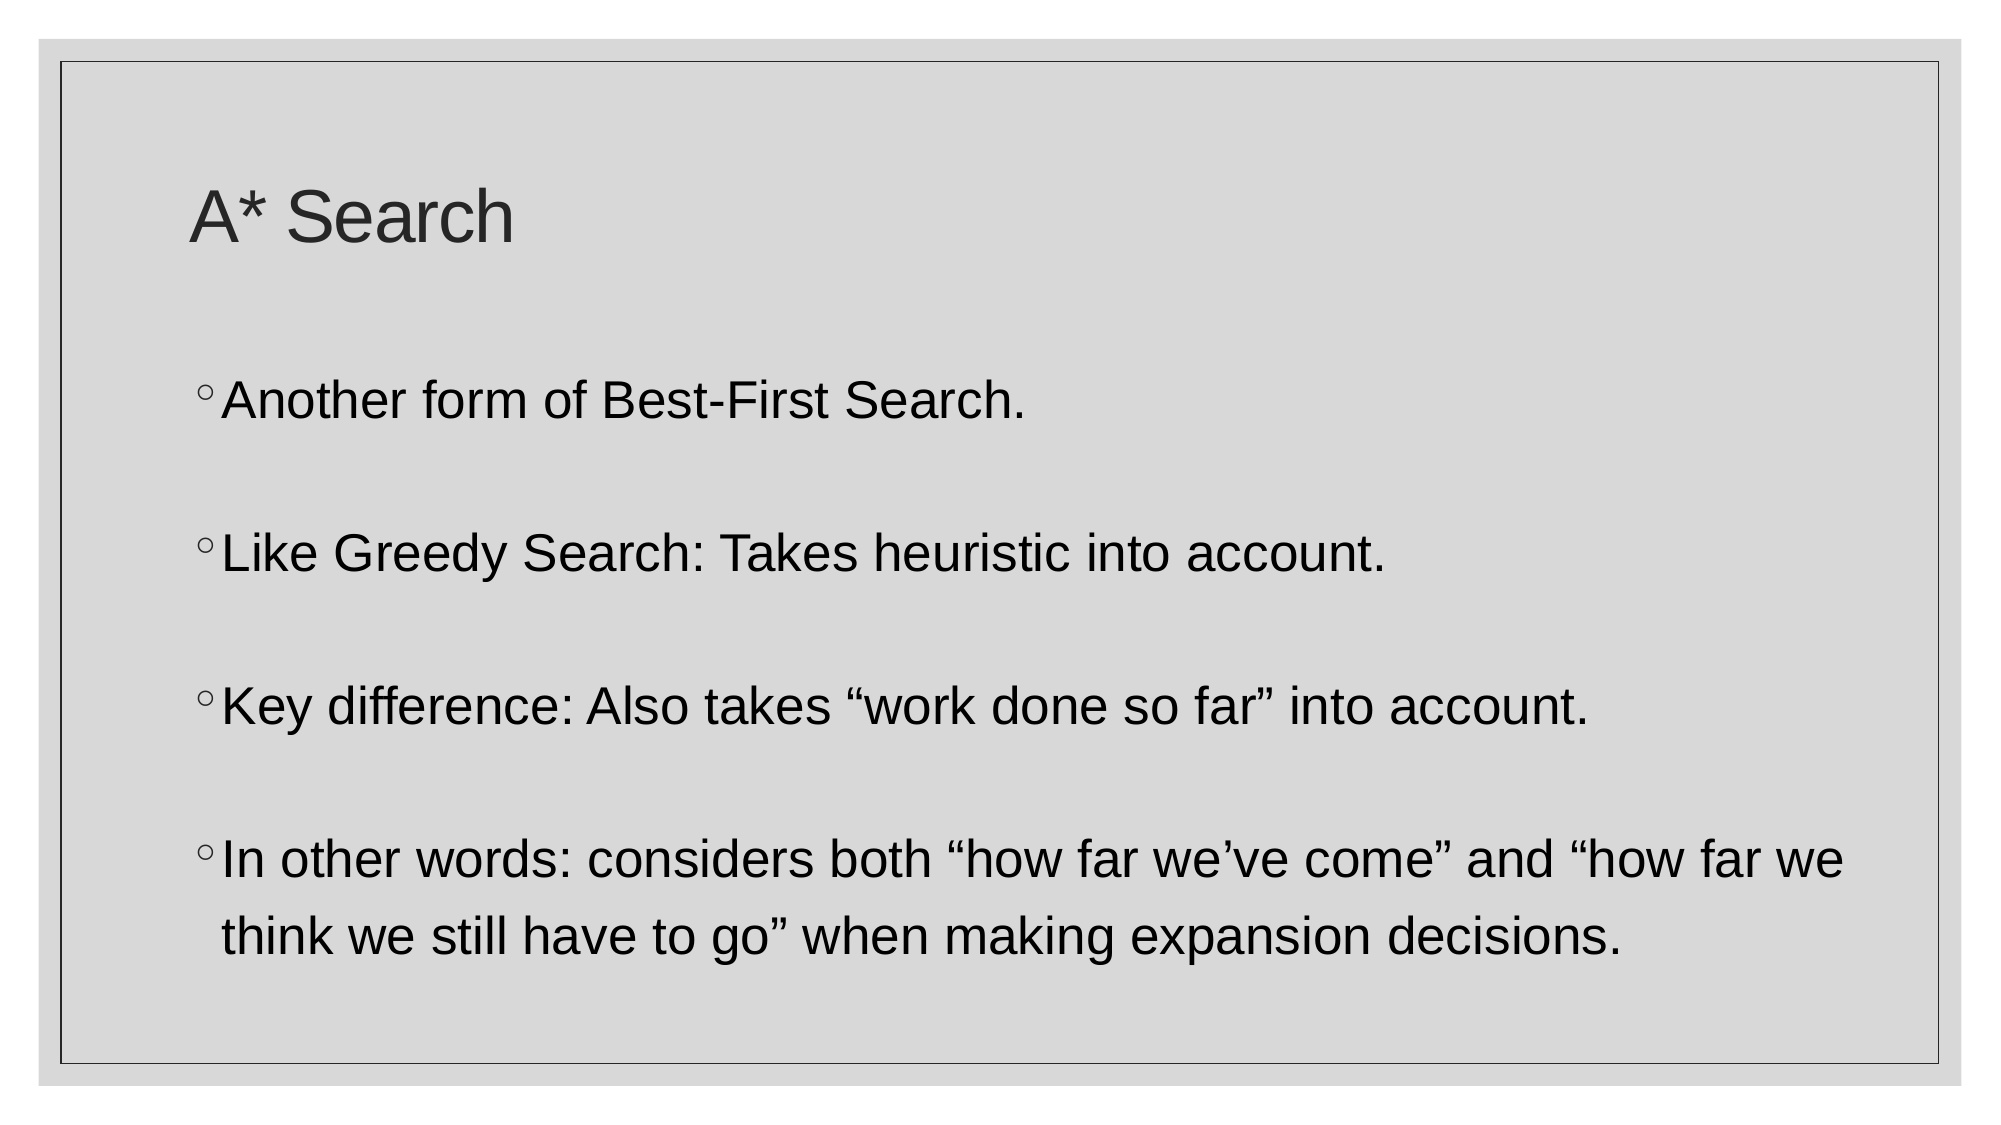

# A* Search

Another form of Best-First Search.

Like Greedy Search: Takes heuristic into account.

Key difference: Also takes “work done so far” into account.

In other words: considers both “how far we’ve come” and “how far we think we still have to go” when making expansion decisions.